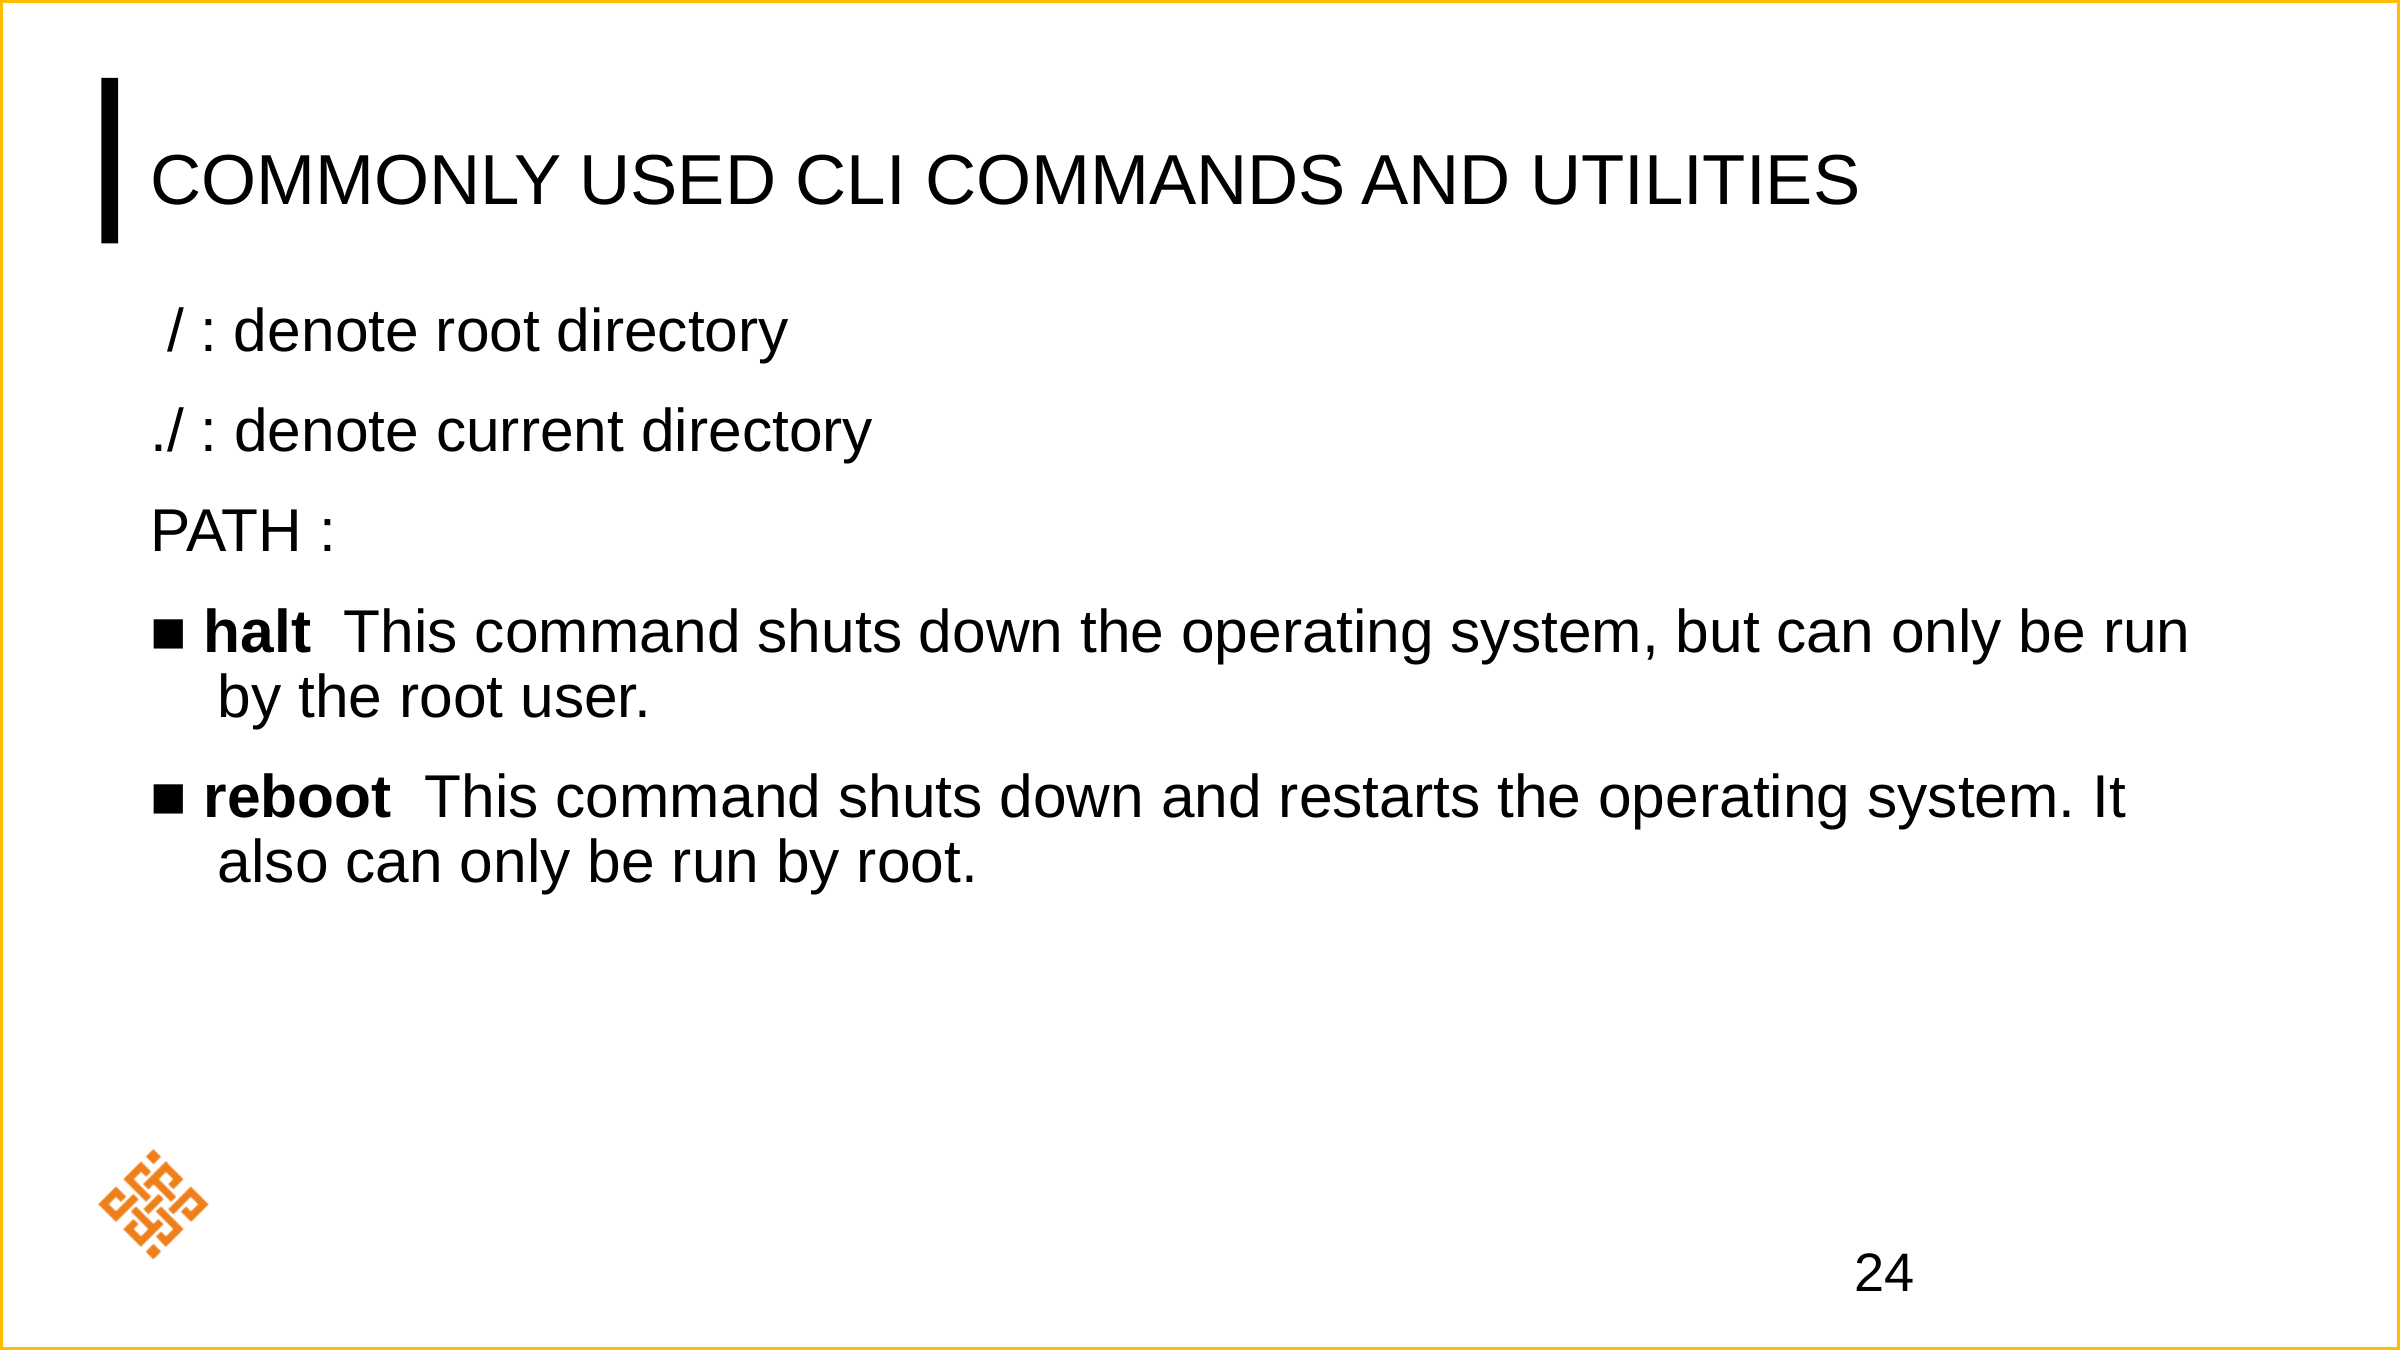

# Commonly Used CLI Commands and Utilities
 / : denote root directory
./ : denote current directory
PATH :
■ halt  This command shuts down the operating system, but can only be run by the root user.
■ reboot  This command shuts down and restarts the operating system. It also can only be run by root.

24